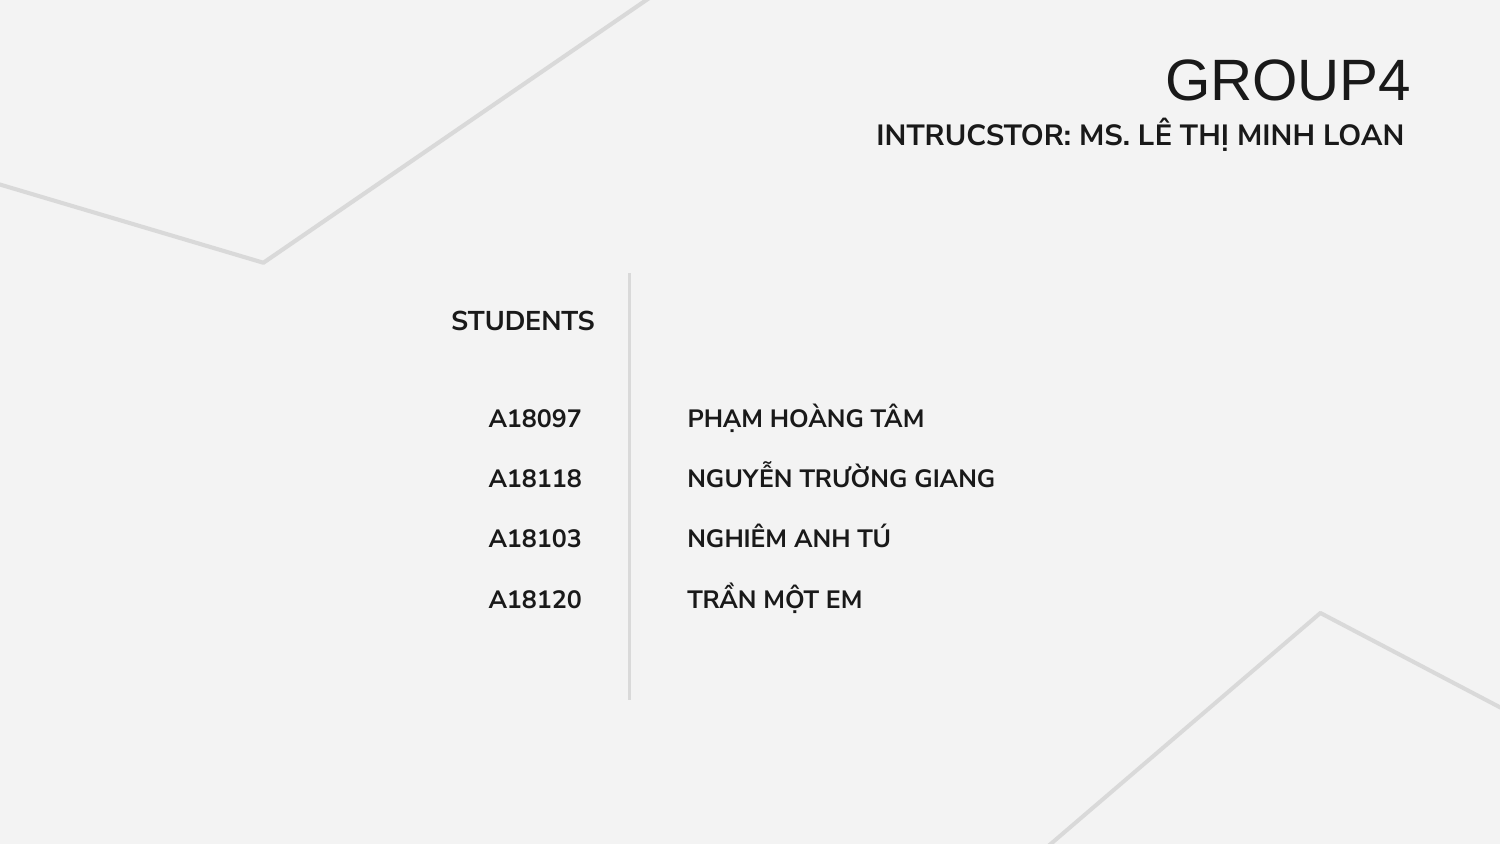

# GROUP4
INTRUCSTOR: MS. LÊ THỊ MINH LOAN
STUDENTS
A18097
PHẠM HOÀNG TÂM
A18118
NGUYỄN TRƯỜNG GIANG
A18103
NGHIÊM ANH TÚ
A18120
TRẦN MỘT EM